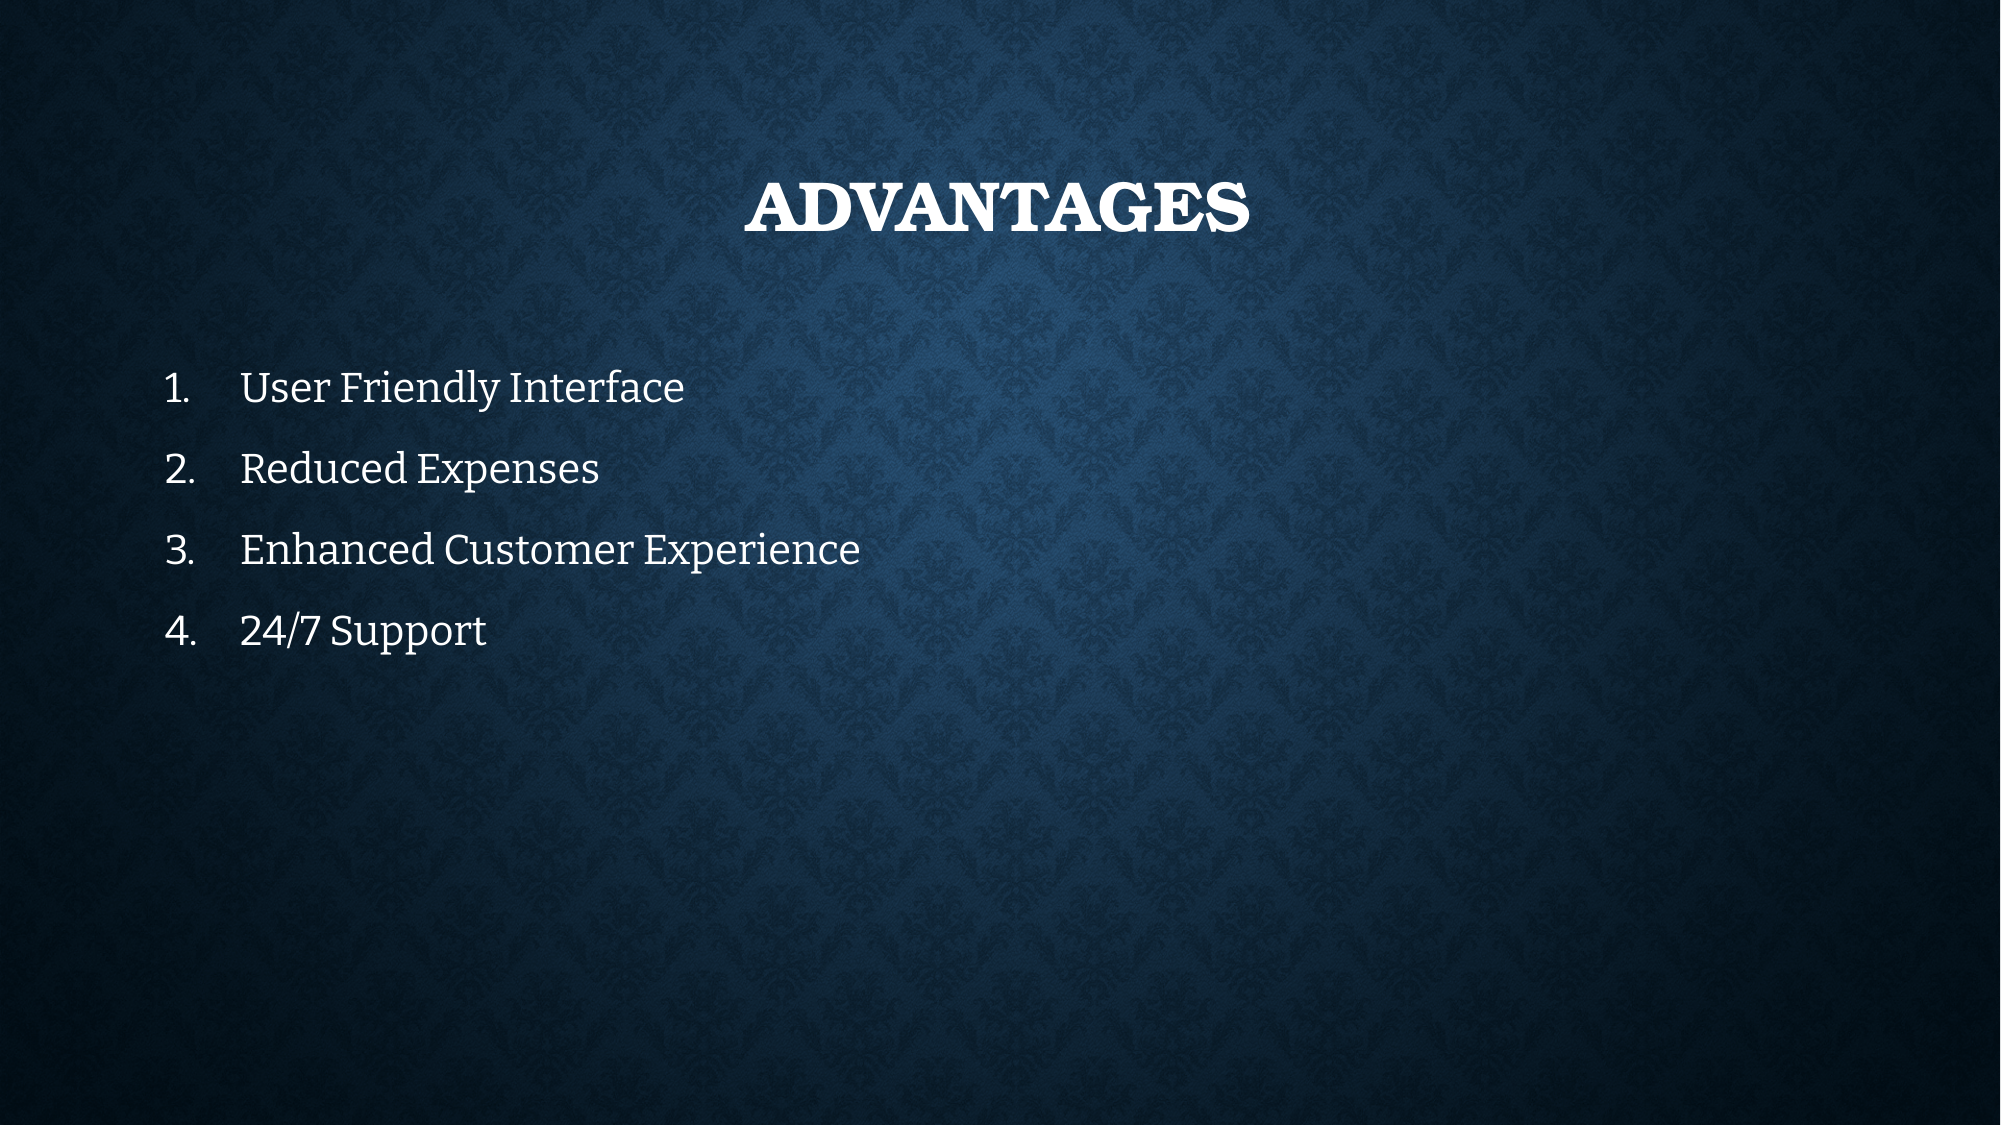

# Advantages
User Friendly Interface
Reduced Expenses
Enhanced Customer Experience
24/7 Support